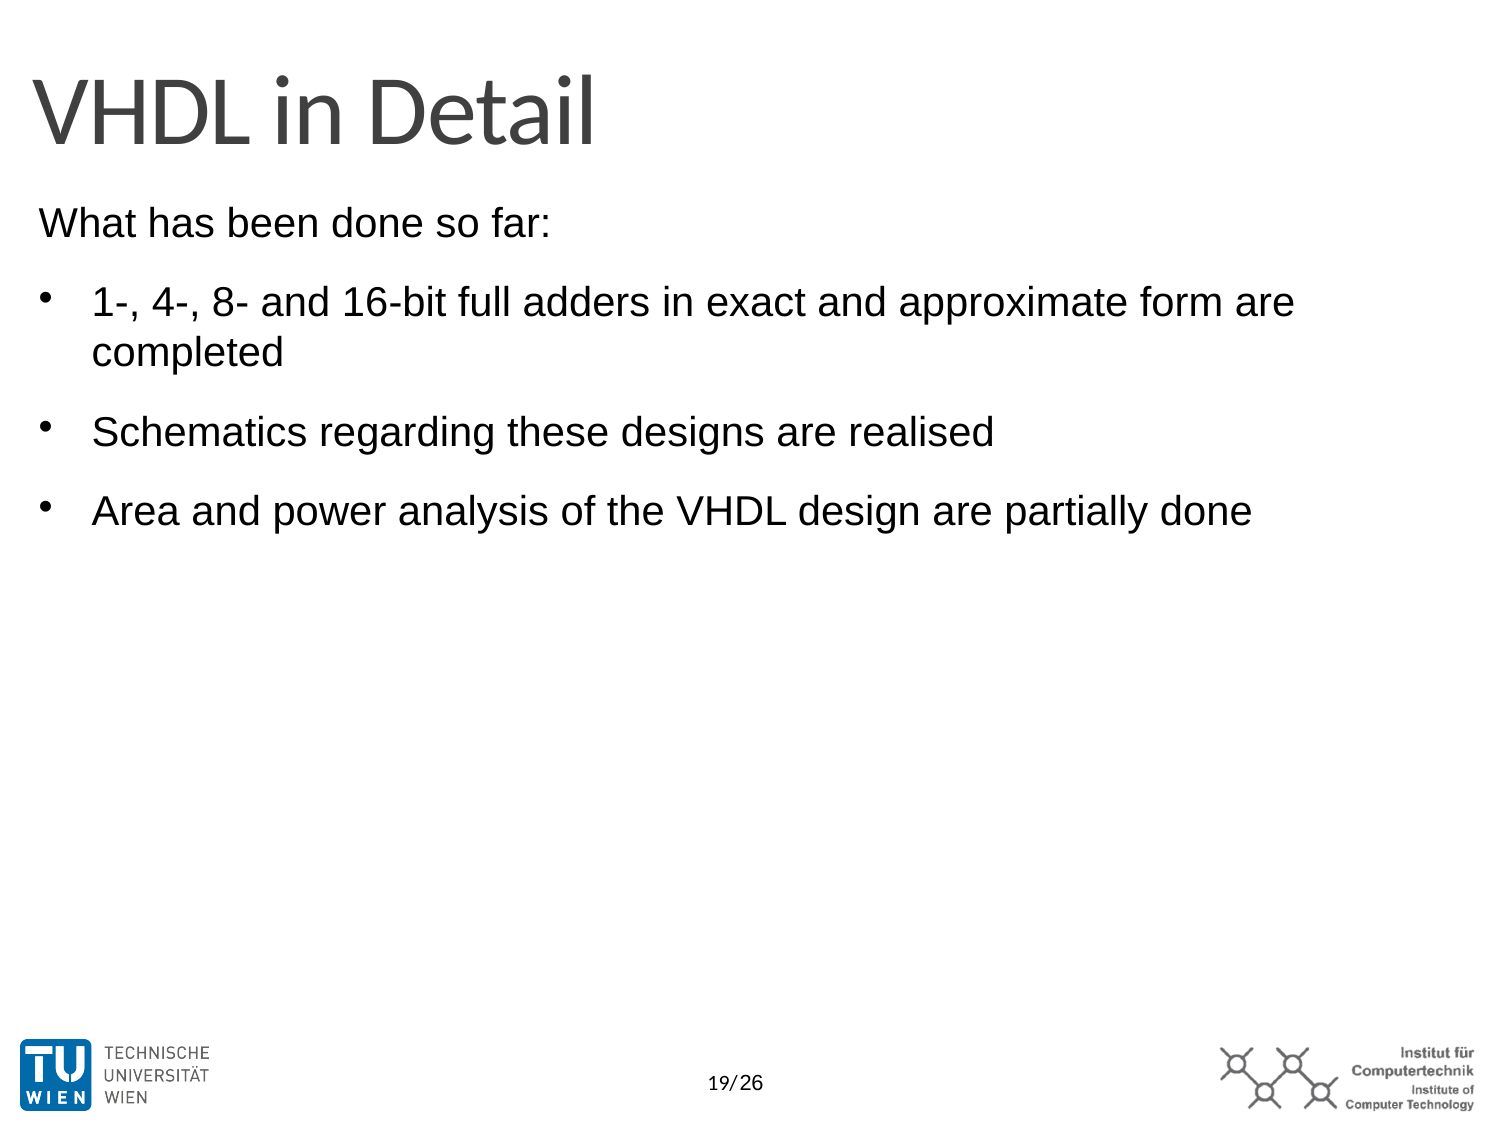

VHDL in Detail
What has been done so far:
1-, 4-, 8- and 16-bit full adders in exact and approximate form are completed
Schematics regarding these designs are realised
Area and power analysis of the VHDL design are partially done
19/